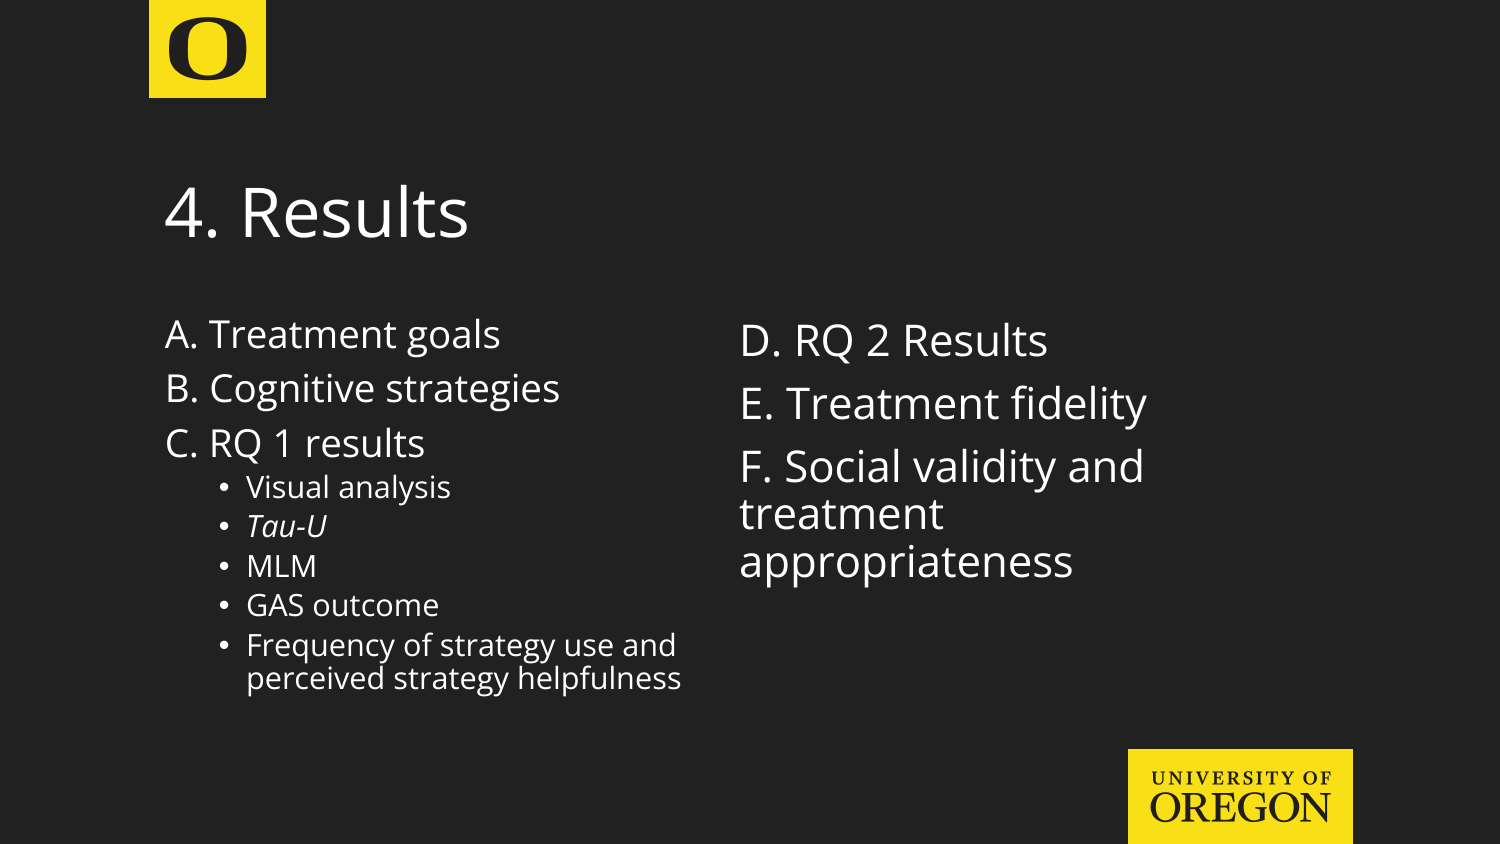

# 4. Results
A. Treatment goals
B. Cognitive strategies
C. RQ 1 results
Visual analysis
Tau-U
MLM
GAS outcome
Frequency of strategy use and perceived strategy helpfulness
D. RQ 2 Results
E. Treatment fidelity
F. Social validity and treatment appropriateness